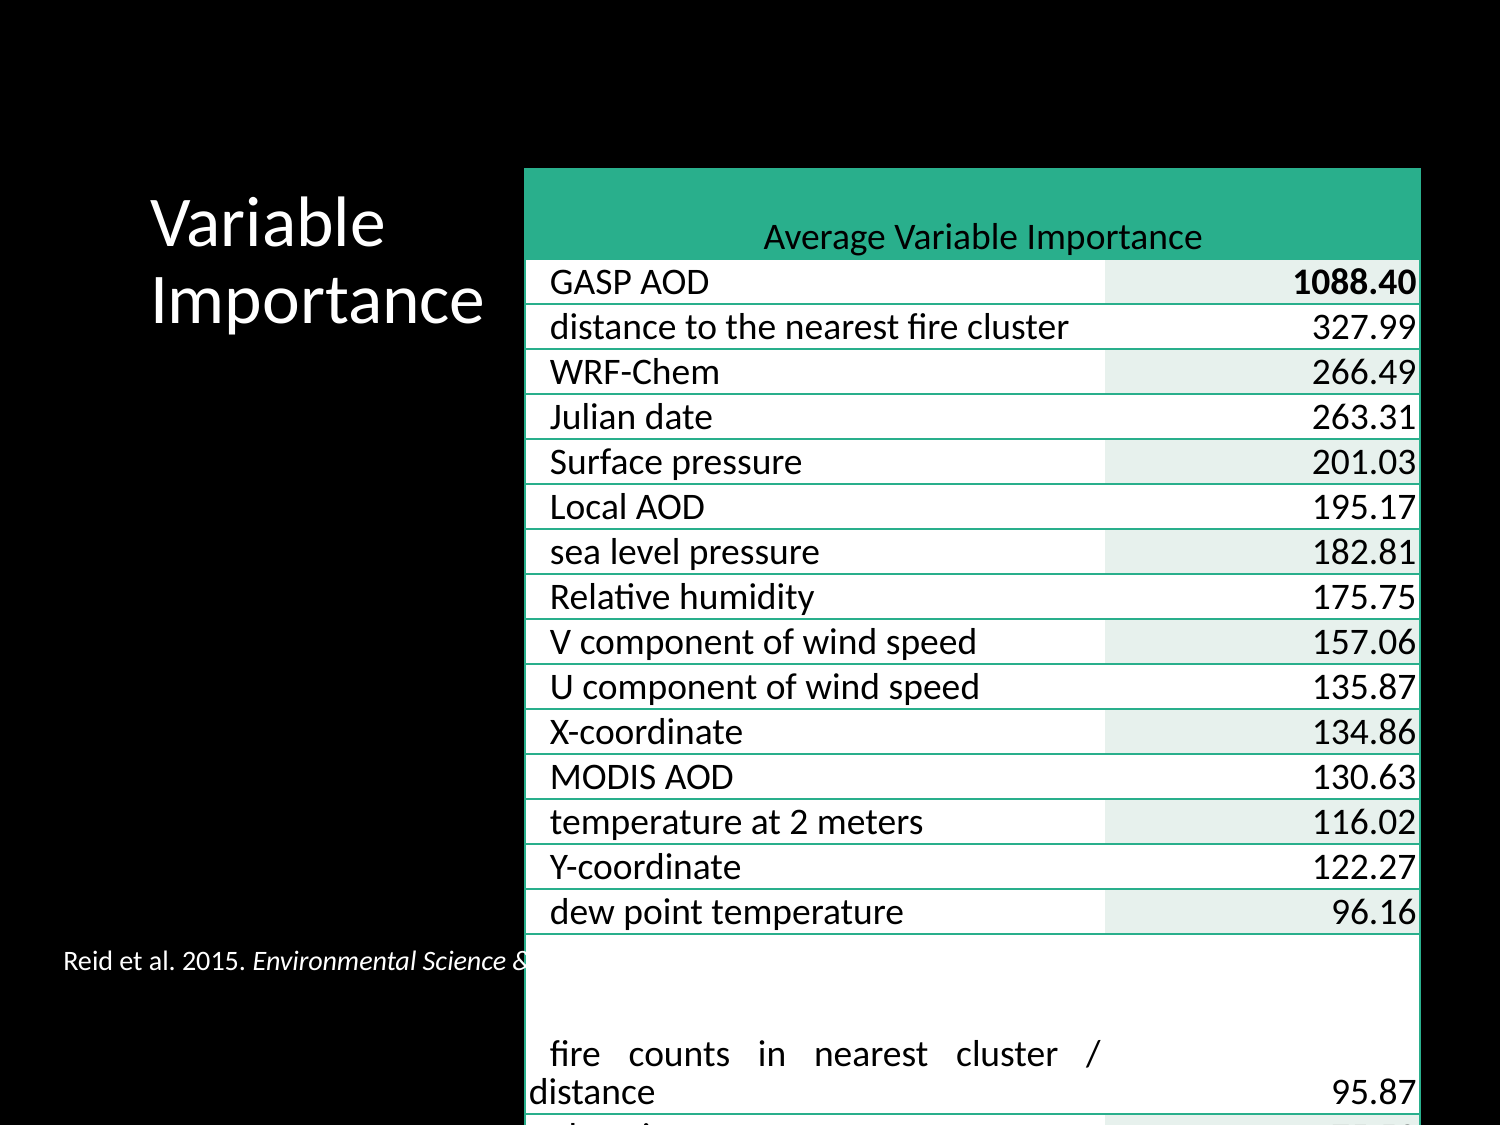

| Average Variable Importance |  |
| --- | --- |
| GASP AOD | 1088.40 |
| distance to the nearest fire cluster | 327.99 |
| WRF-Chem | 266.49 |
| Julian date | 263.31 |
| Surface pressure | 201.03 |
| Local AOD | 195.17 |
| sea level pressure | 182.81 |
| Relative humidity | 175.75 |
| V component of wind speed | 157.06 |
| U component of wind speed | 135.87 |
| X-coordinate | 134.86 |
| MODIS AOD | 130.63 |
| temperature at 2 meters | 116.02 |
| Y-coordinate | 122.27 |
| dew point temperature | 96.16 |
| fire counts in nearest cluster / distance | 95.87 |
| elevation | 75.52 |
| planetary boundary layer height | 84.49 |
| % urban land use within 1 km | 72.40 |
| sum of traffic counts within 1 km | 71.98 |
| % vegetated land use within 1 km | 37.64 |
# Variable Importance
Reid et al. 2015. Environmental Science & Technology
22